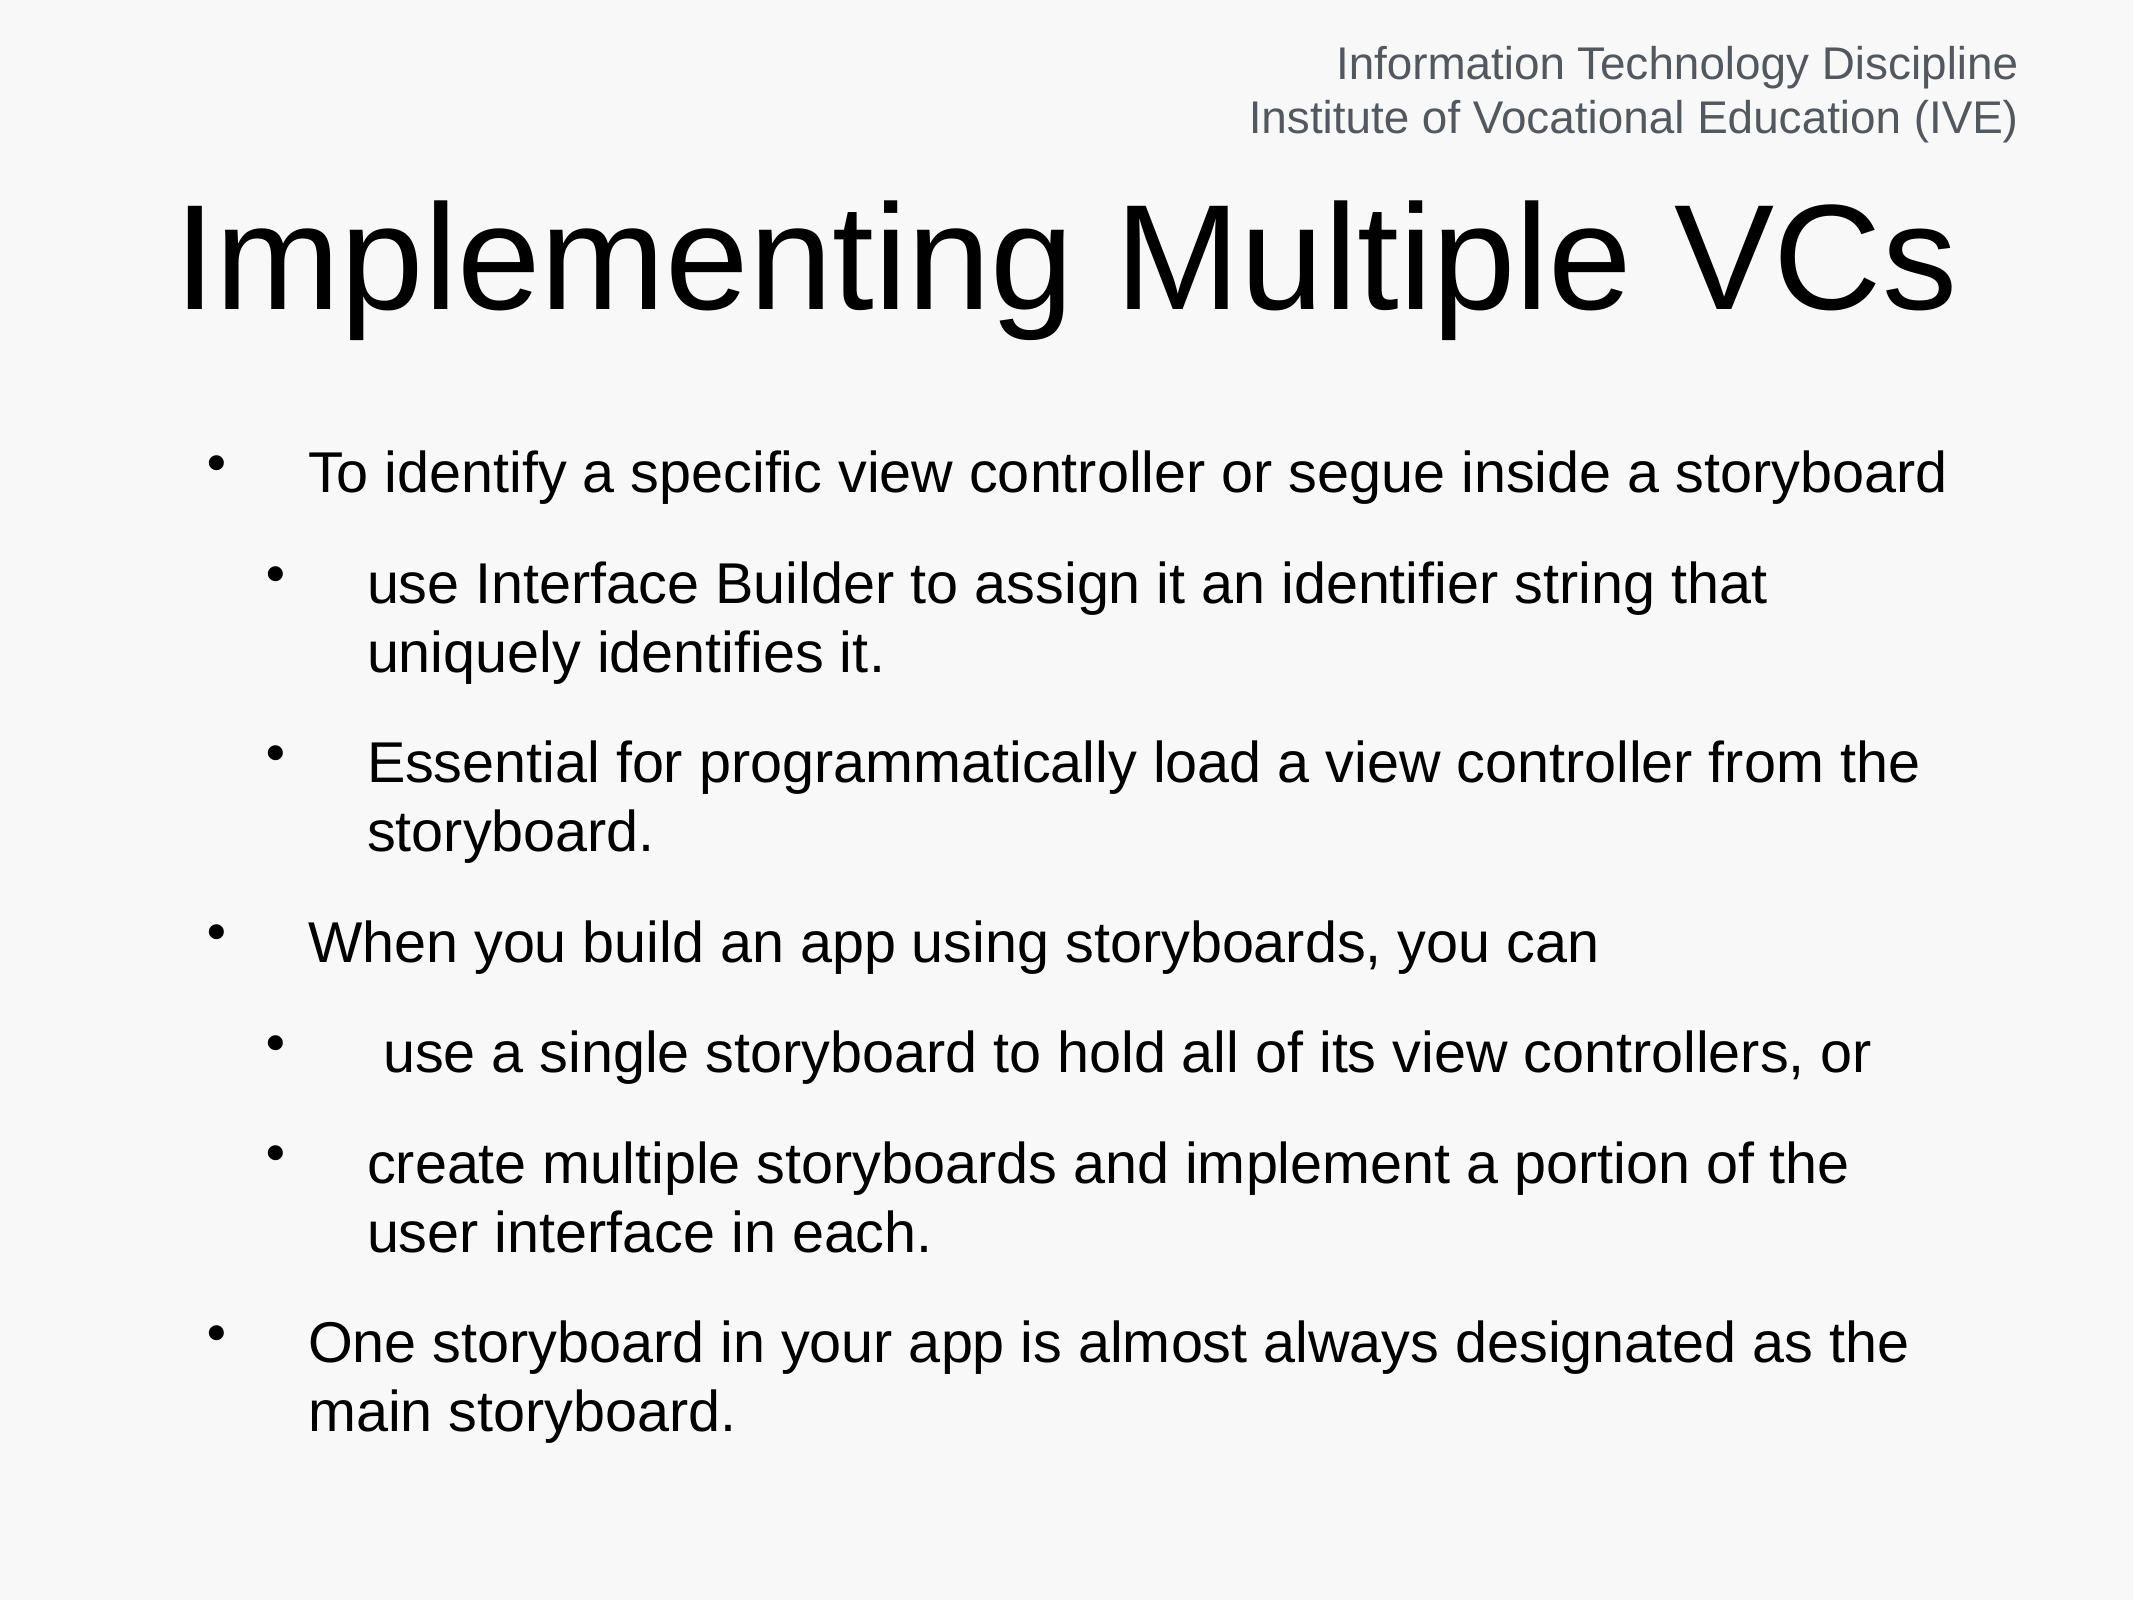

# Implementing Multiple VCs
To identify a specific view controller or segue inside a storyboard
use Interface Builder to assign it an identifier string that uniquely identifies it.
Essential for programmatically load a view controller from the storyboard.
When you build an app using storyboards, you can
 use a single storyboard to hold all of its view controllers, or
create multiple storyboards and implement a portion of the user interface in each.
One storyboard in your app is almost always designated as the main storyboard.